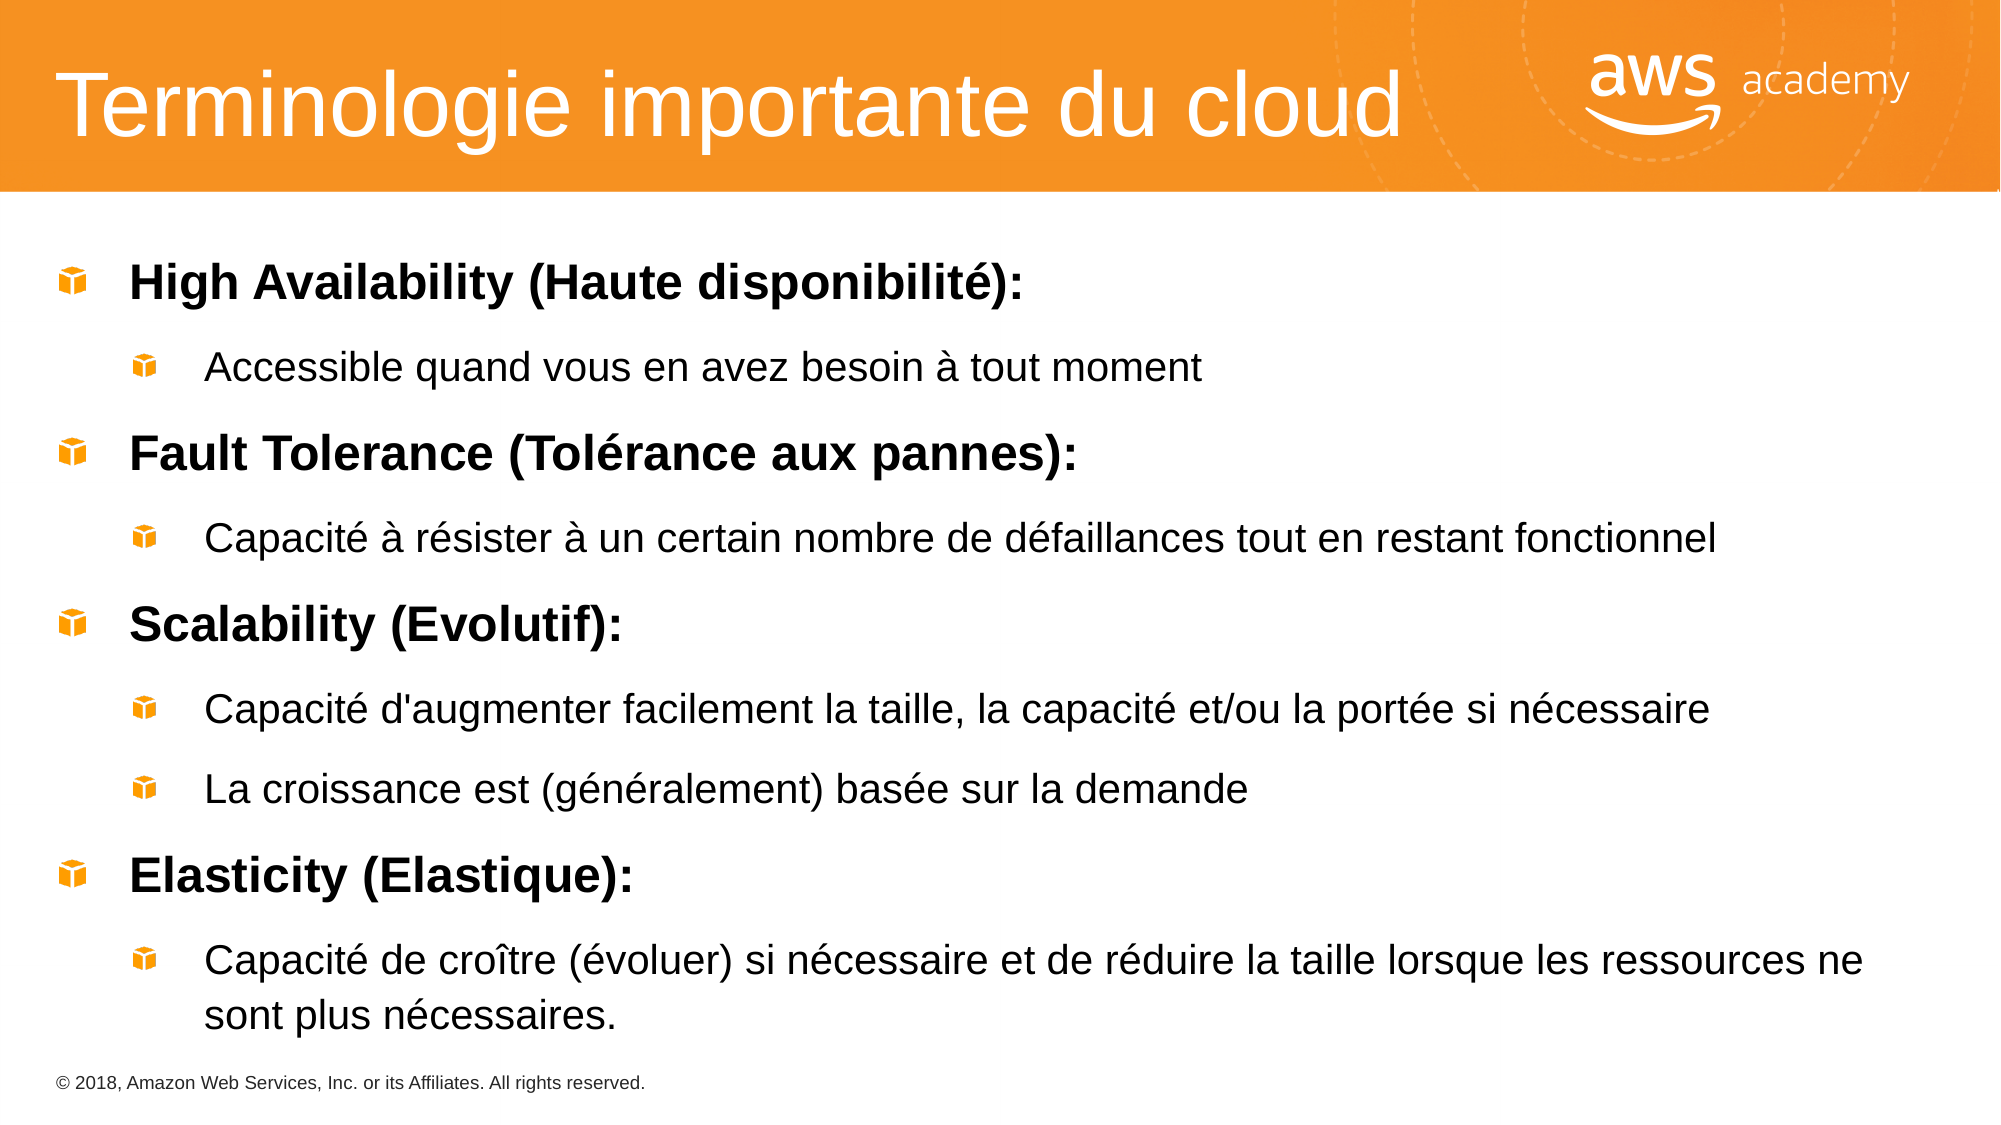

# Terminologie importante du cloud
High Availability (Haute disponibilité):
Accessible quand vous en avez besoin à tout moment
Fault Tolerance (Tolérance aux pannes):
Capacité à résister à un certain nombre de défaillances tout en restant fonctionnel
Scalability (Evolutif):
Capacité d'augmenter facilement la taille, la capacité et/ou la portée si nécessaire
La croissance est (généralement) basée sur la demande
Elasticity (Elastique):
Capacité de croître (évoluer) si nécessaire et de réduire la taille lorsque les ressources ne sont plus nécessaires.